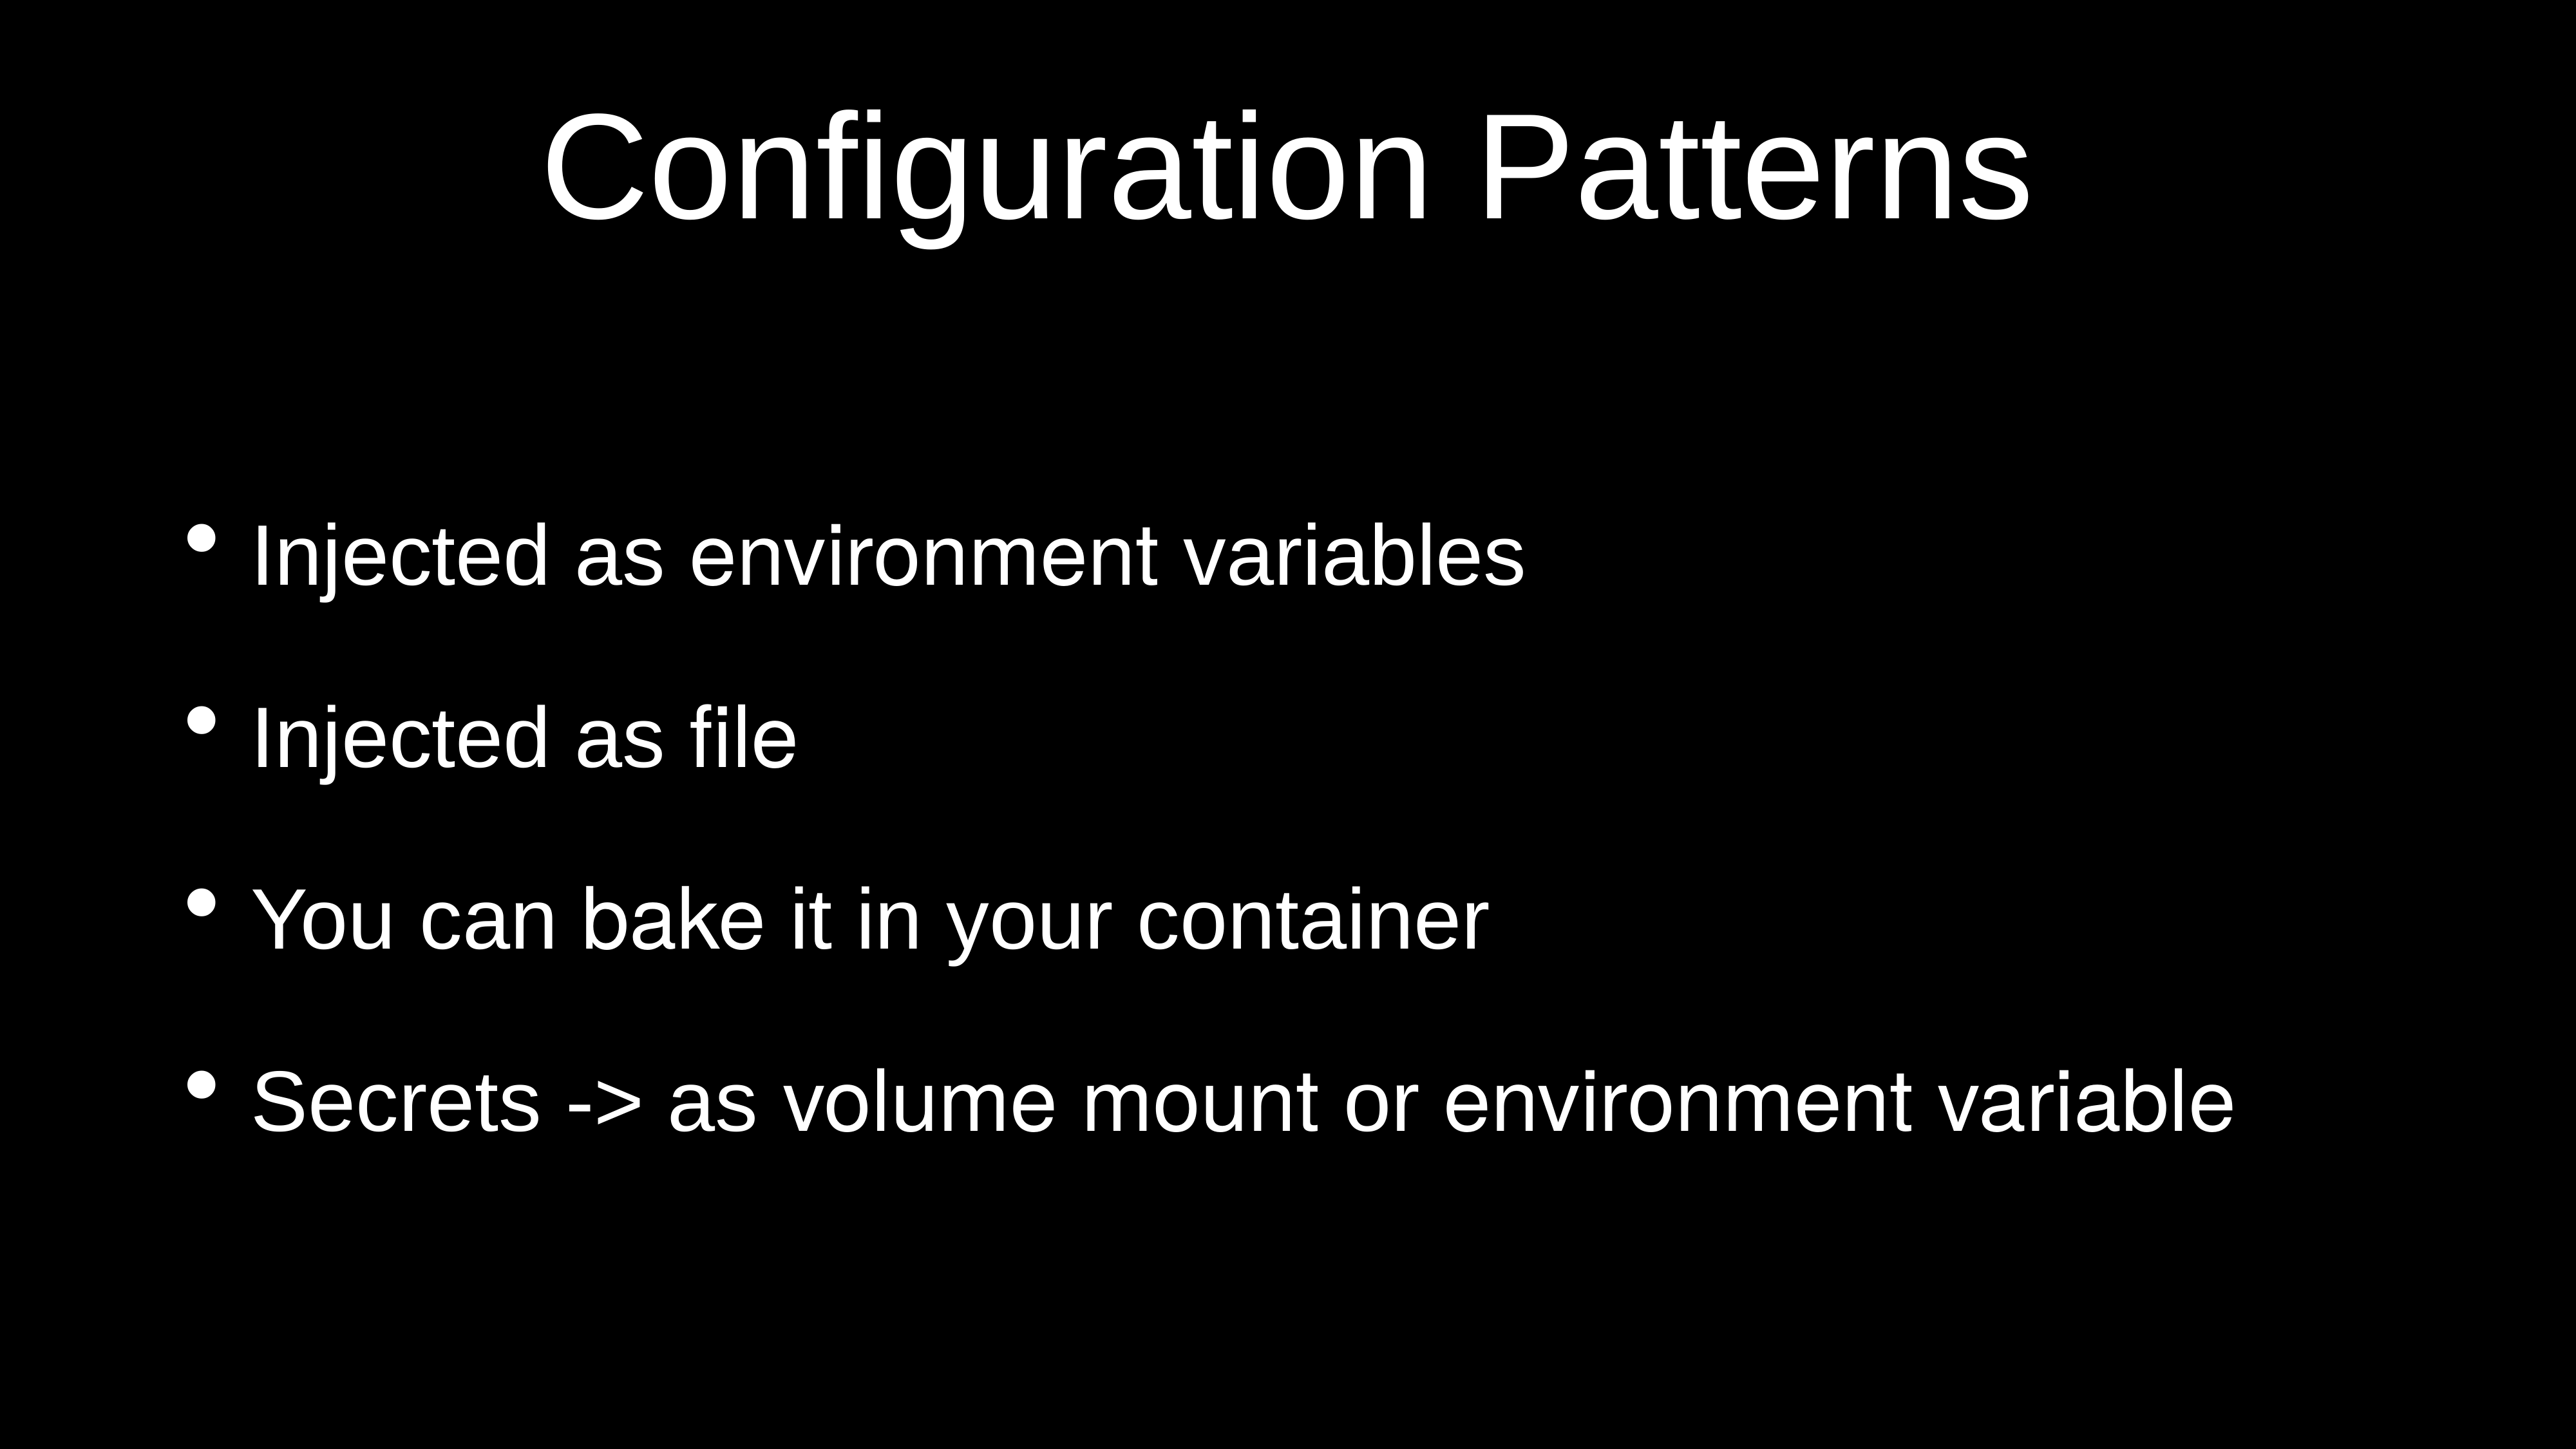

# Configuration Patterns
Injected as environment variables
Injected as file
You can bake it in your container
Secrets -> as volume mount or environment variable